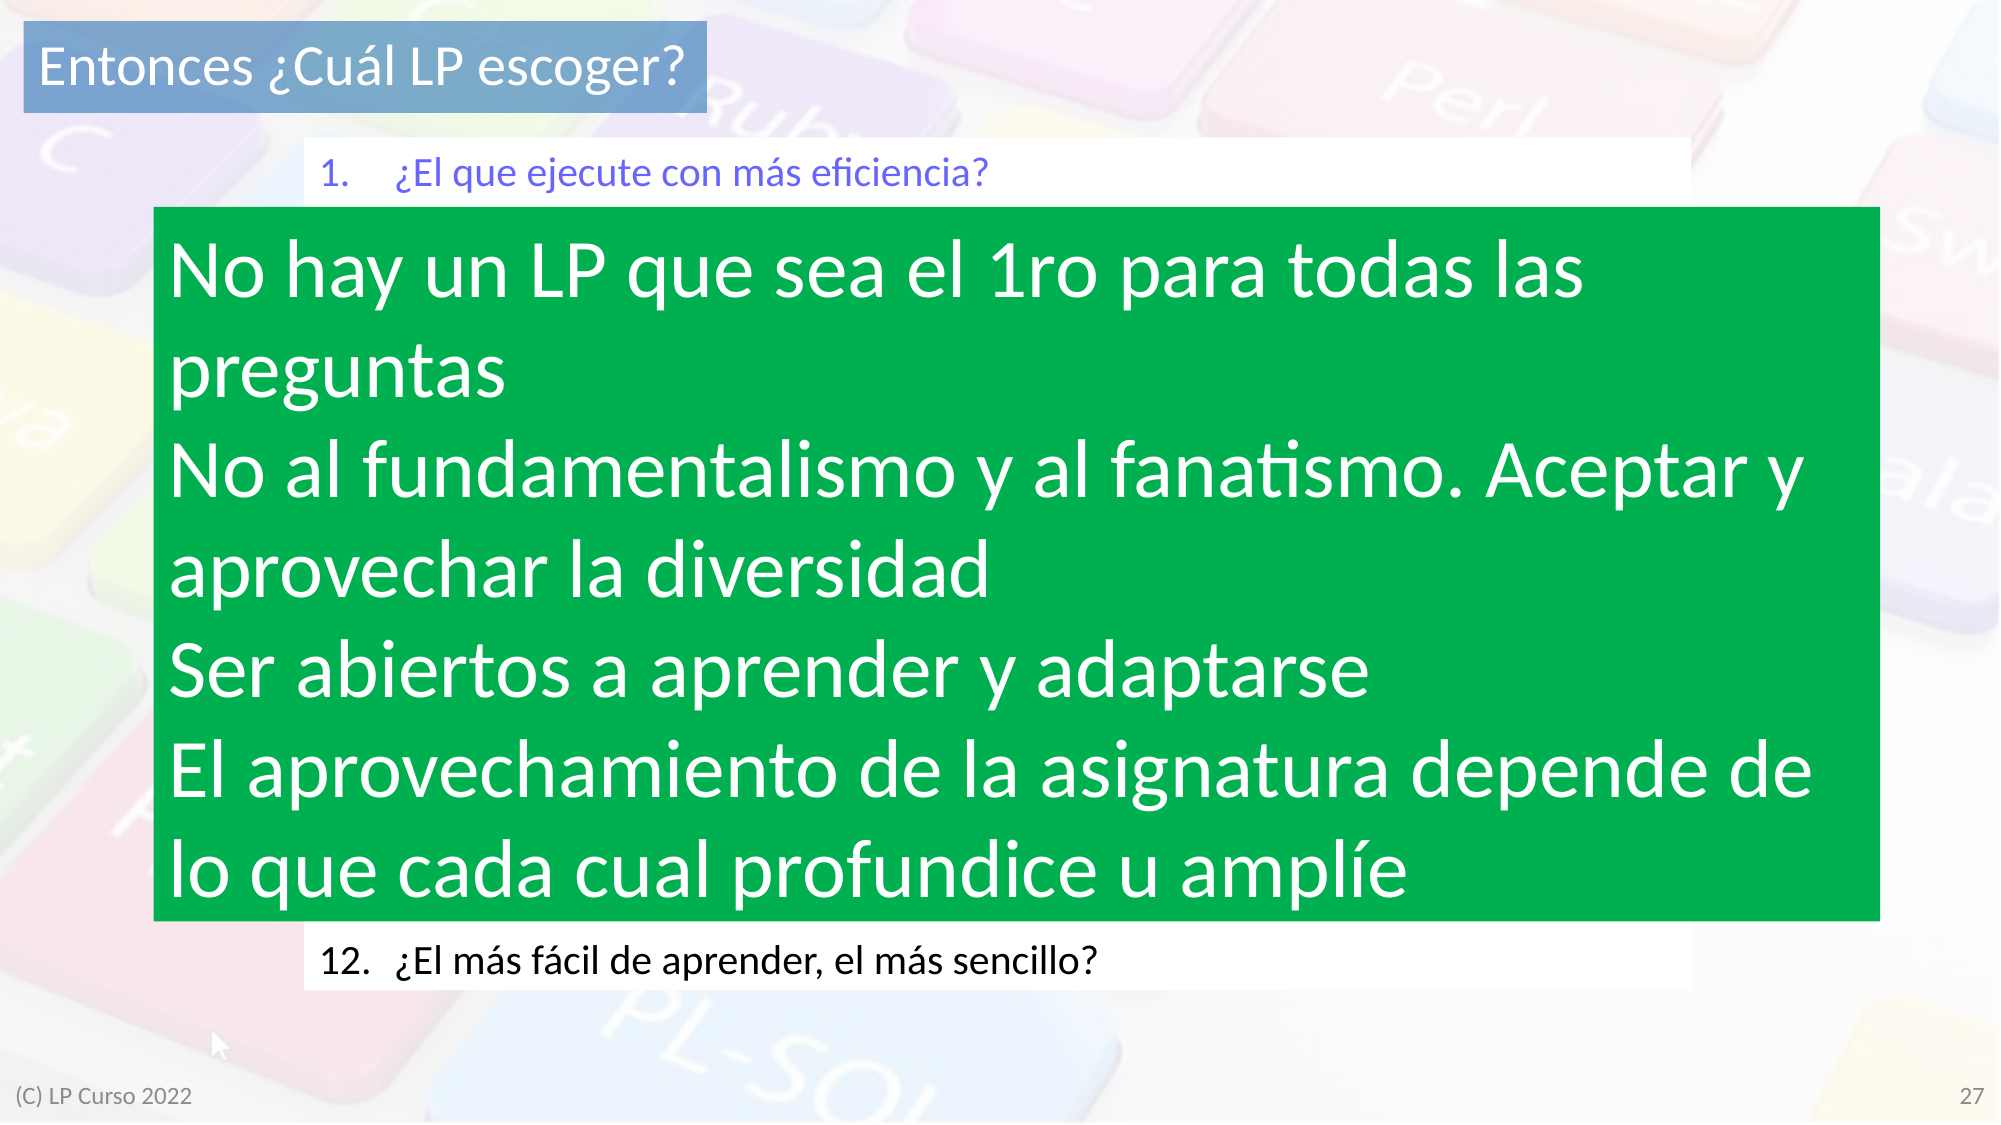

# Entonces ¿Cuál LP escoger?
¿El que ejecute con más eficiencia?
¿El que tenga mayor número de desarrolladores?
¿En el que haya más ofertas de trabajo?
¿En el que obtenga mejor pago?
¿El más productivo para desarrollo?
¿En el que se obtenga mejores posibilidades de Q & A en la web?
¿Para el que haya más cursos y entrenamientos disponibles y mejor documentación?
¿El más fácil de aprender y/o usar?
¿El preferido por mi startup favorita?
¿El que tenga mejor soporte? (por sus creadores, sus vendedores, su comunidad)?
¿El que me pide el cliente o mi empleador?
¿El más fácil de aprender, el más sencillo?
No hay un LP que sea el 1ro para todas las preguntas
No al fundamentalismo y al fanatismo. Aceptar y aprovechar la diversidad
Ser abiertos a aprender y adaptarse
El aprovechamiento de la asignatura depende de lo que cada cual profundice u amplíe
27
(C) LP Curso 2022